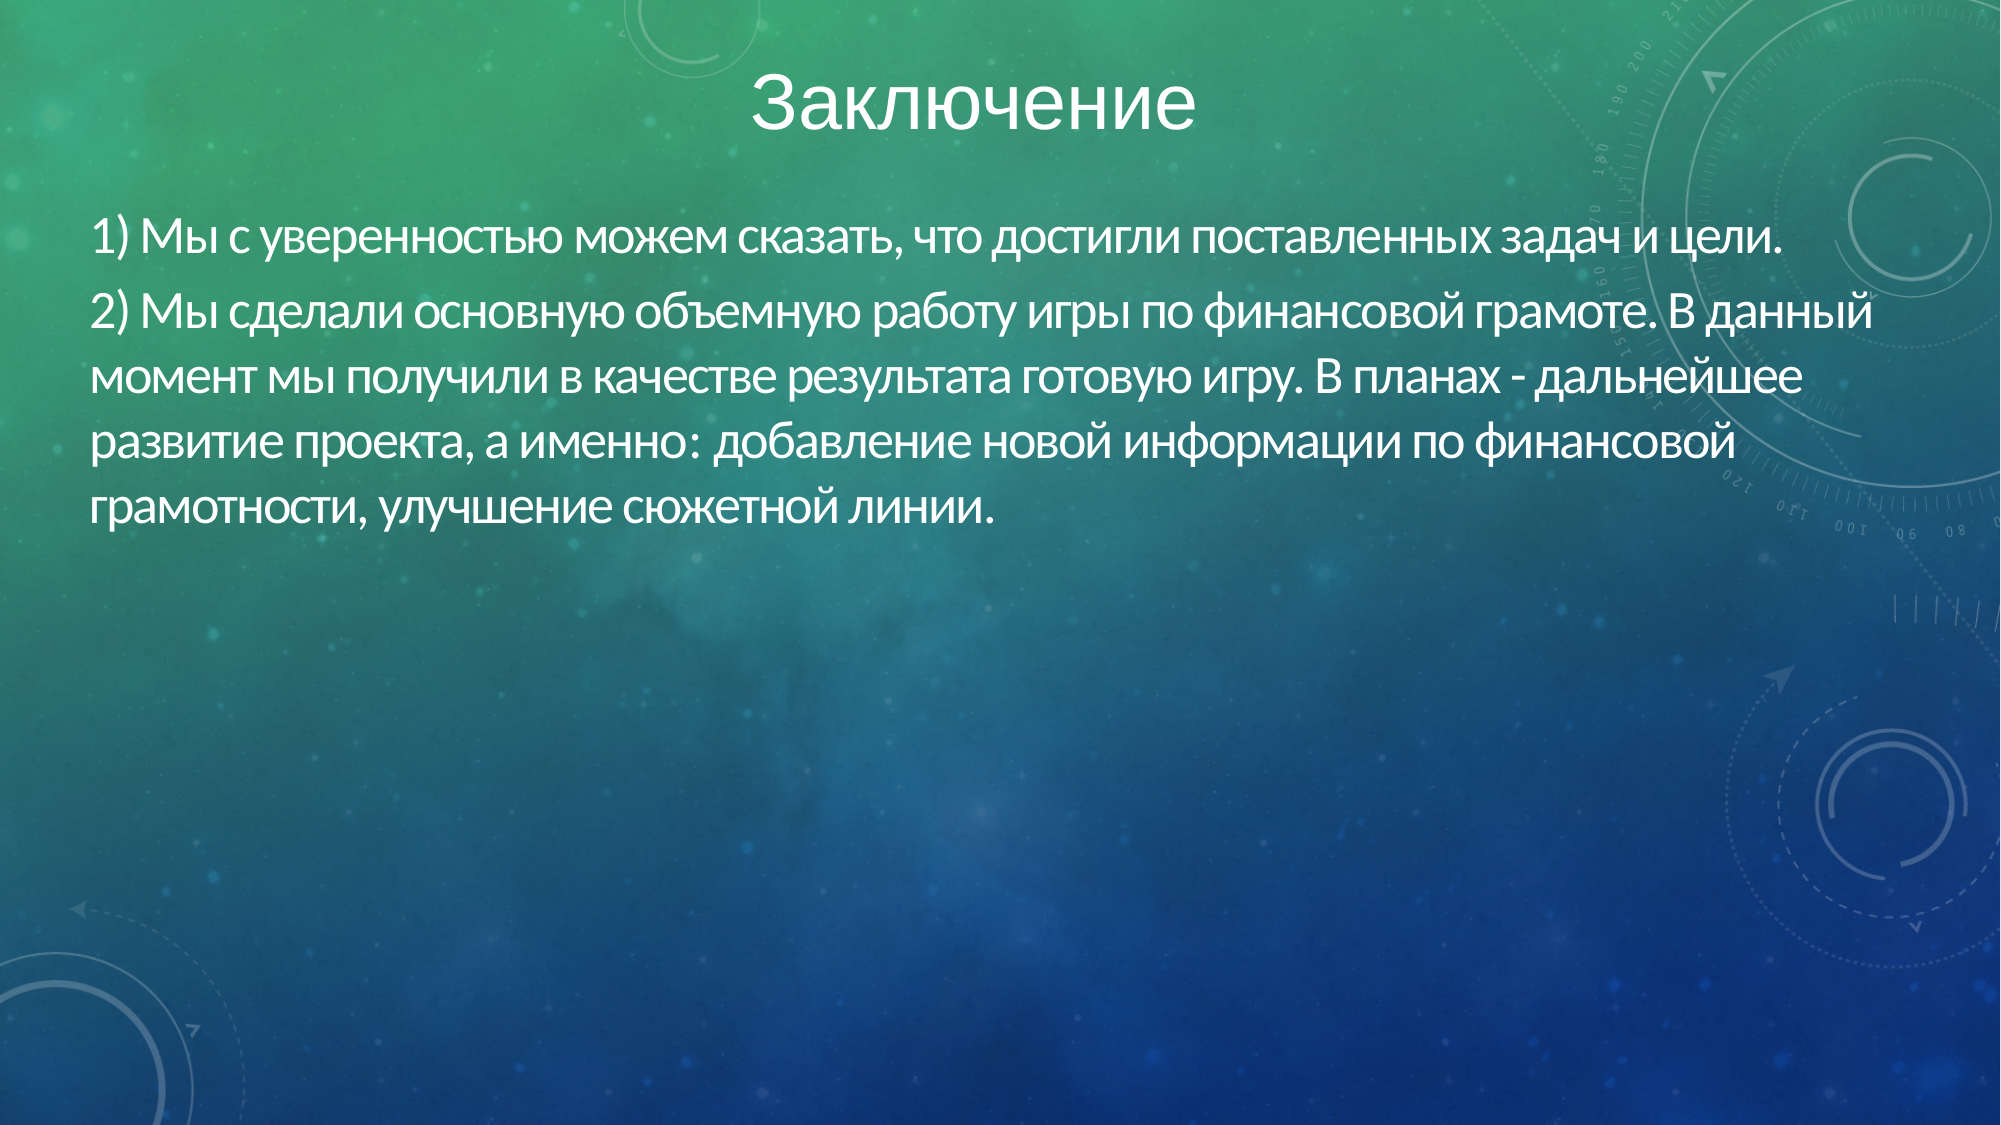

Заключение
1) Мы с уверенностью можем сказать, что достигли поставленных задач и цели.
2) Мы сделали основную объемную работу игры по финансовой грамоте. В данный момент мы получили в качестве результата готовую игру. В планах - дальнейшее развитие проекта, а именно: добавление новой информации по финансовой грамотности, улучшение сюжетной линии.